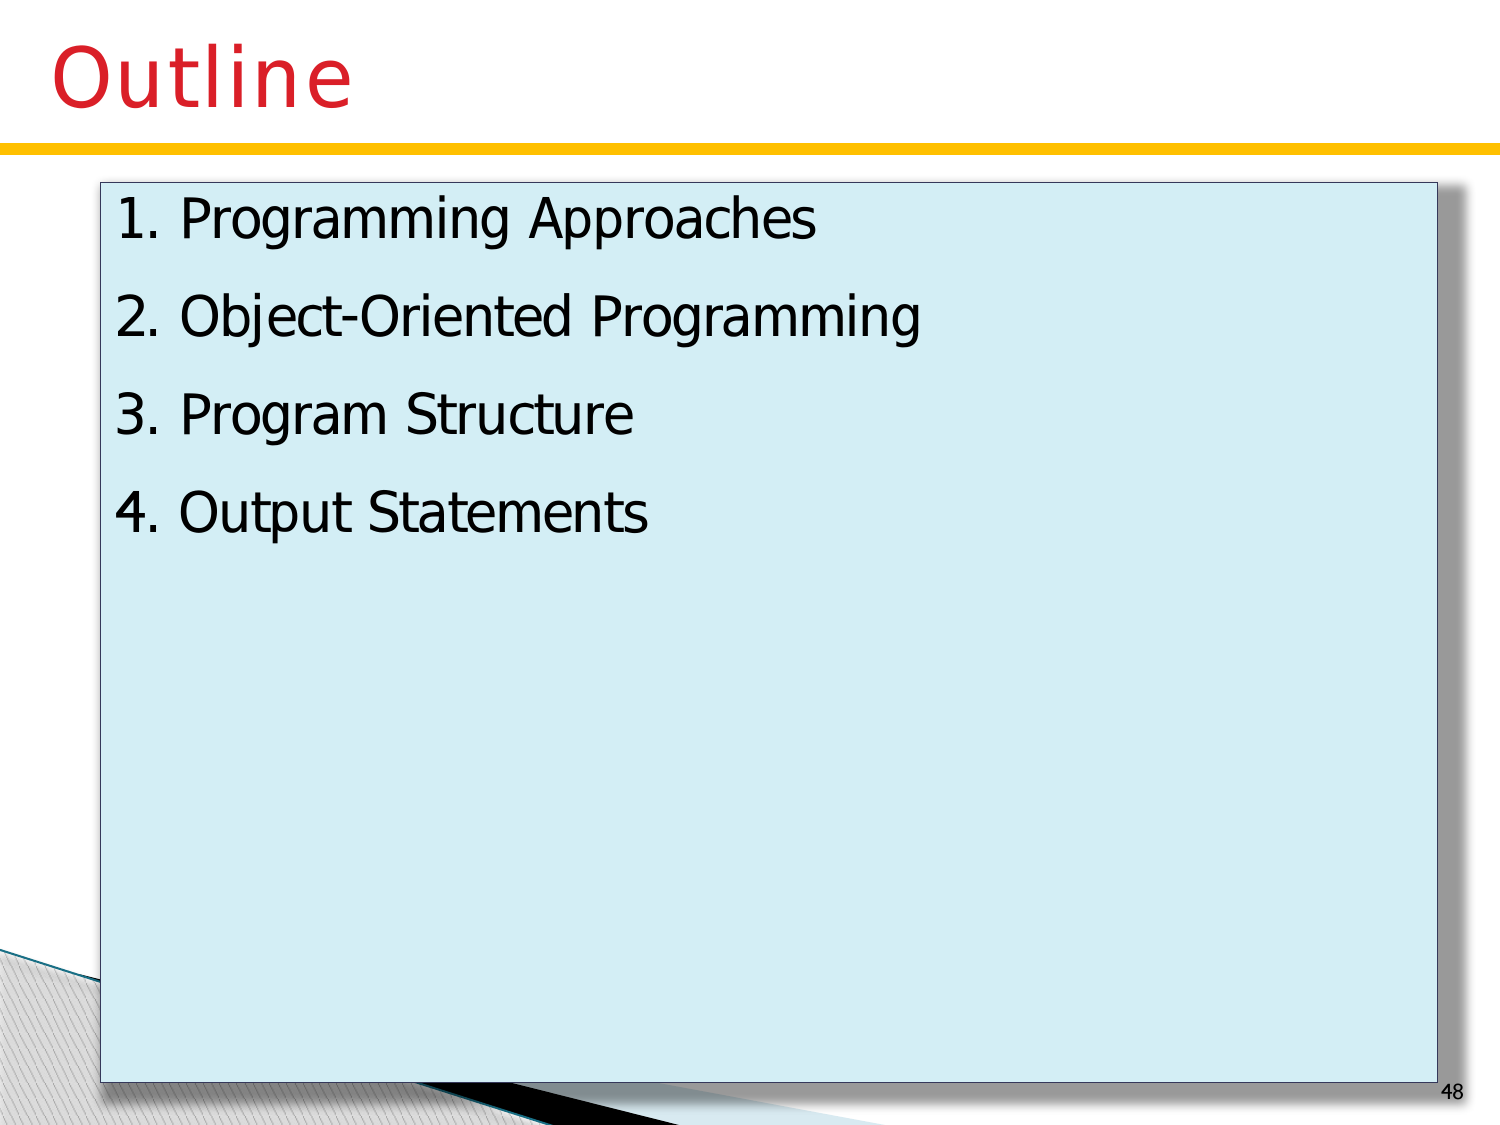

# Outline
1. Programming Approaches
2. Object-Oriented Programming
3. Program Structure
4. Output Statements
48